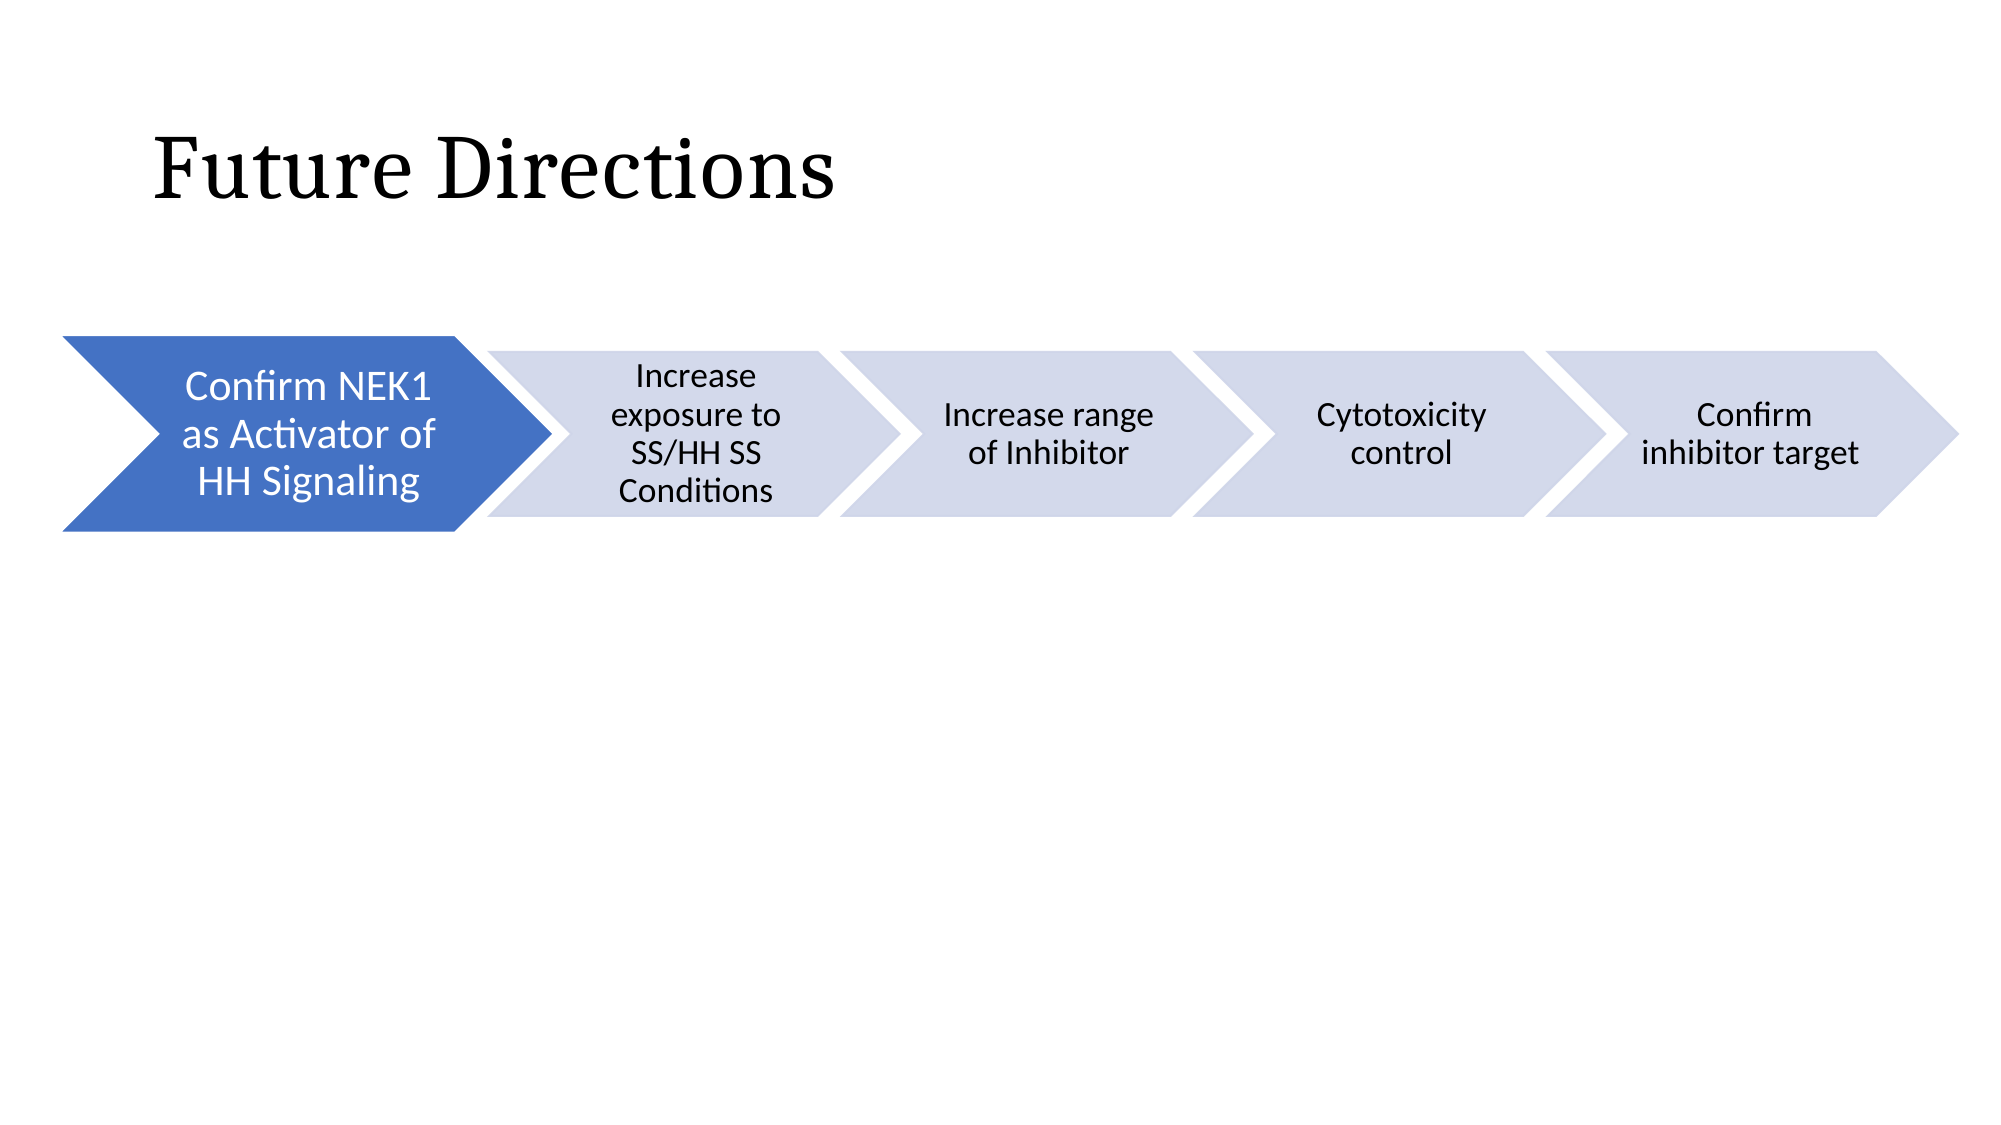

# Future Directions
Confirm NEK1 as Activator of HH Signaling
Increase exposure to SS/HH SS Conditions
Increase range of Inhibitor
Cytotoxicity control
Confirm inhibitor target
Investigate Mechanism of GLI Activation by NEK1
In vitro Kinase assay with GLI and NEK1
GLI knock down to confirm activation by NEK1
CO-IP of GLI and NEK1
Continue Kinase Screening
BUB1, PAK6, CDK19
GLI Activation with qPCR
Cell Survival